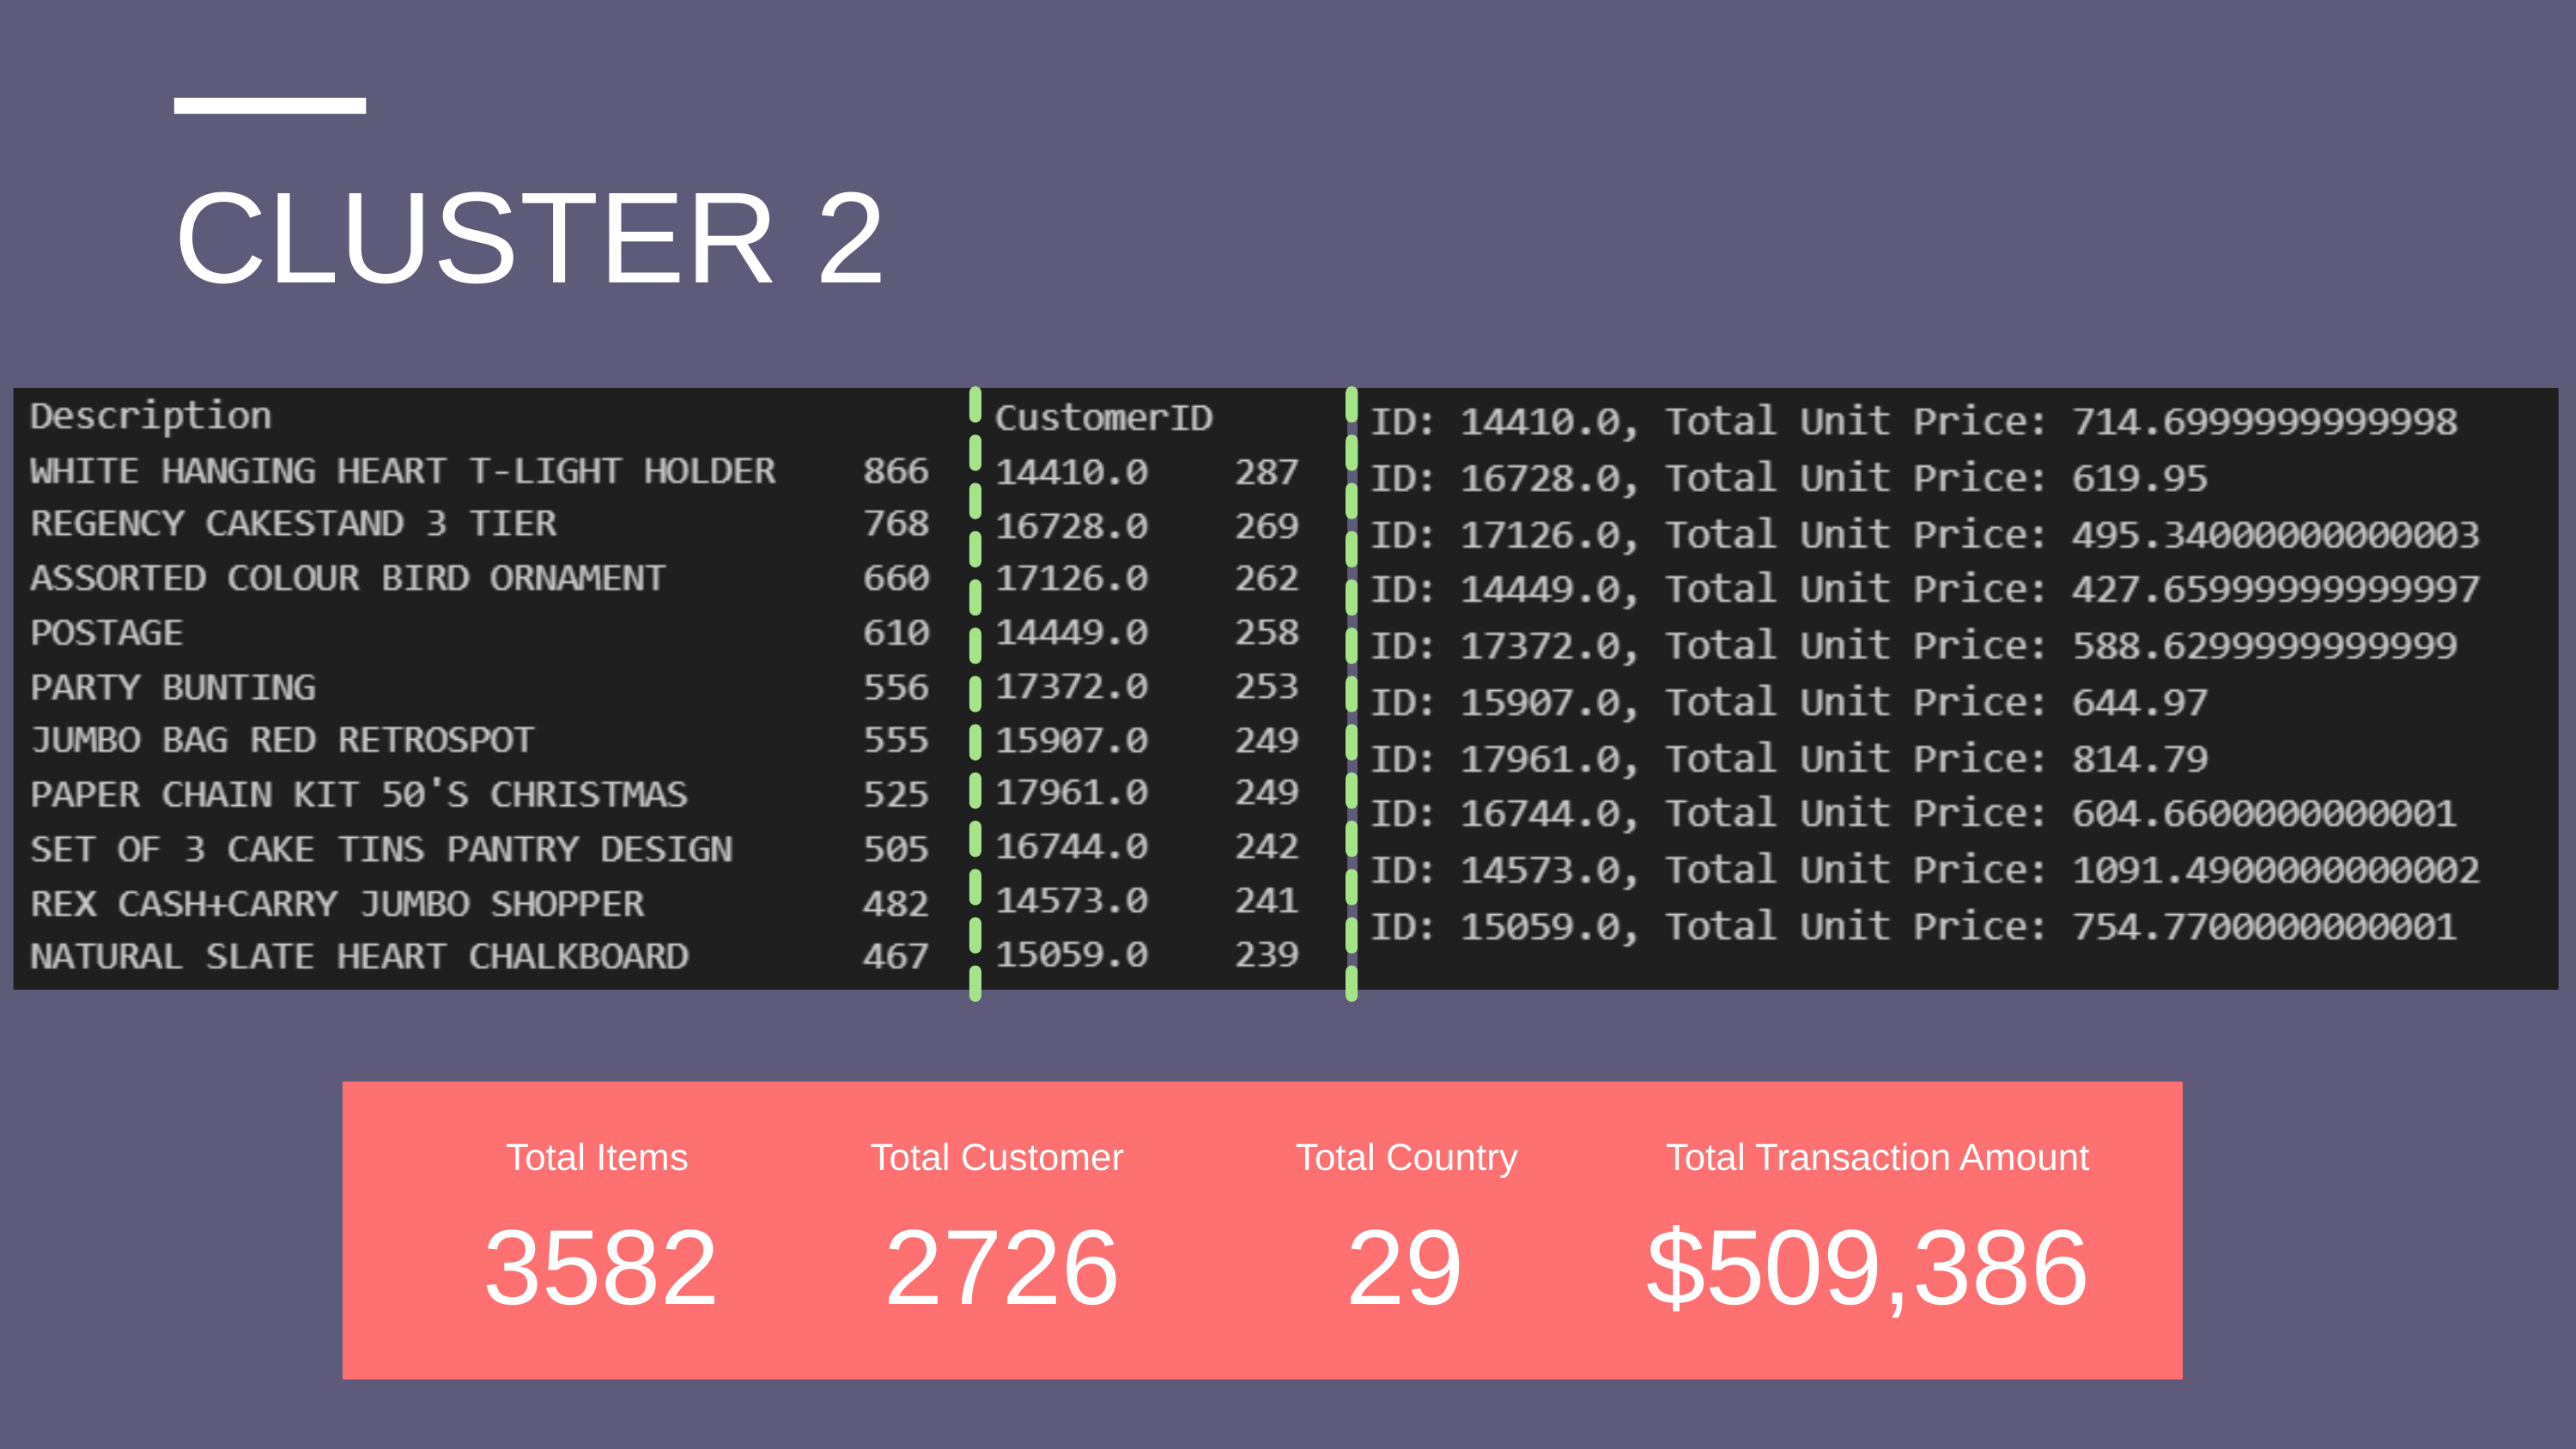

CLUSTER 2

Total Items
Total Customer
Total Country
Total Transaction Amount
3582
2726
29
$509,386